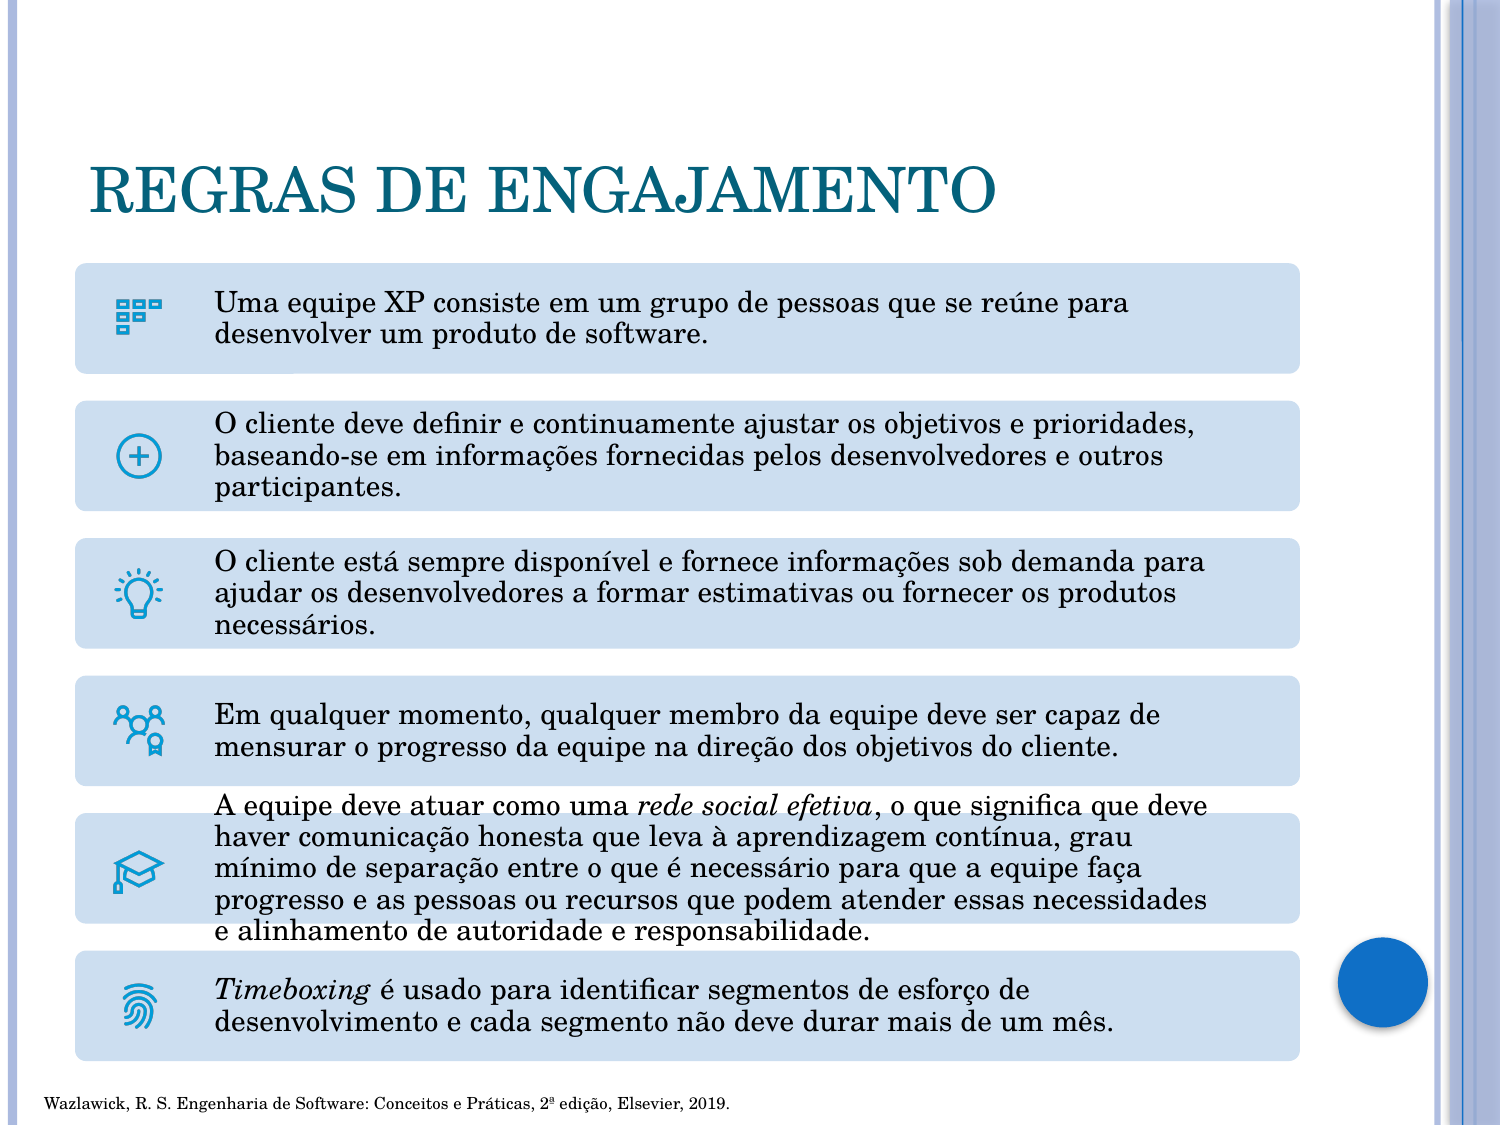

# Regras de engajamento
Uma equipe XP consiste em um grupo de pessoas que se reúne para desenvolver um produto de software.
O cliente deve definir e continuamente ajustar os objetivos e prioridades, baseando-se em informações fornecidas pelos desenvolvedores e outros participantes.
O cliente está sempre disponível e fornece informações sob demanda para ajudar os desenvolvedores a formar estimativas ou fornecer os produtos necessários.
Em qualquer momento, qualquer membro da equipe deve ser capaz de mensurar o progresso da equipe na direção dos objetivos do cliente.
A equipe deve atuar como uma rede social efetiva, o que significa que deve haver comunicação honesta que leva à aprendizagem contínua, grau mínimo de separação entre o que é necessário para que a equipe faça progresso e as pessoas ou recursos que podem atender essas necessidades e alinhamento de autoridade e responsabilidade.
Timeboxing é usado para identificar segmentos de esforço de desenvolvimento e cada segmento não deve durar mais de um mês.